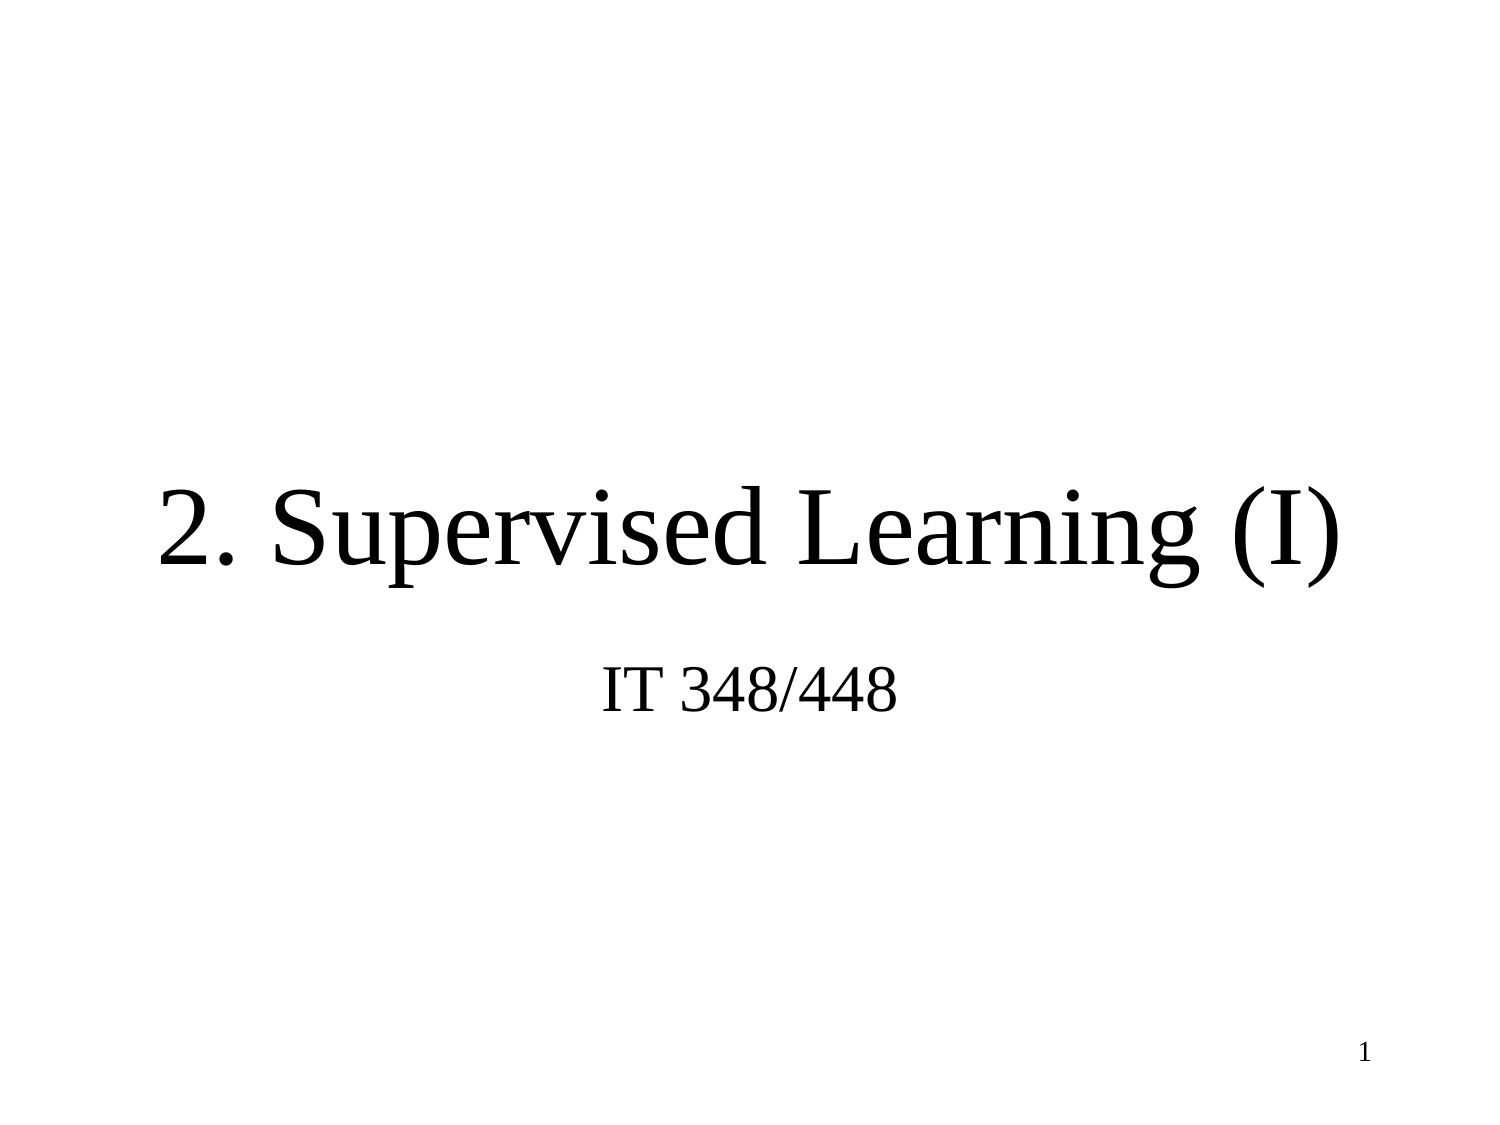

# 2. Supervised Learning (I)
IT 348/448
1